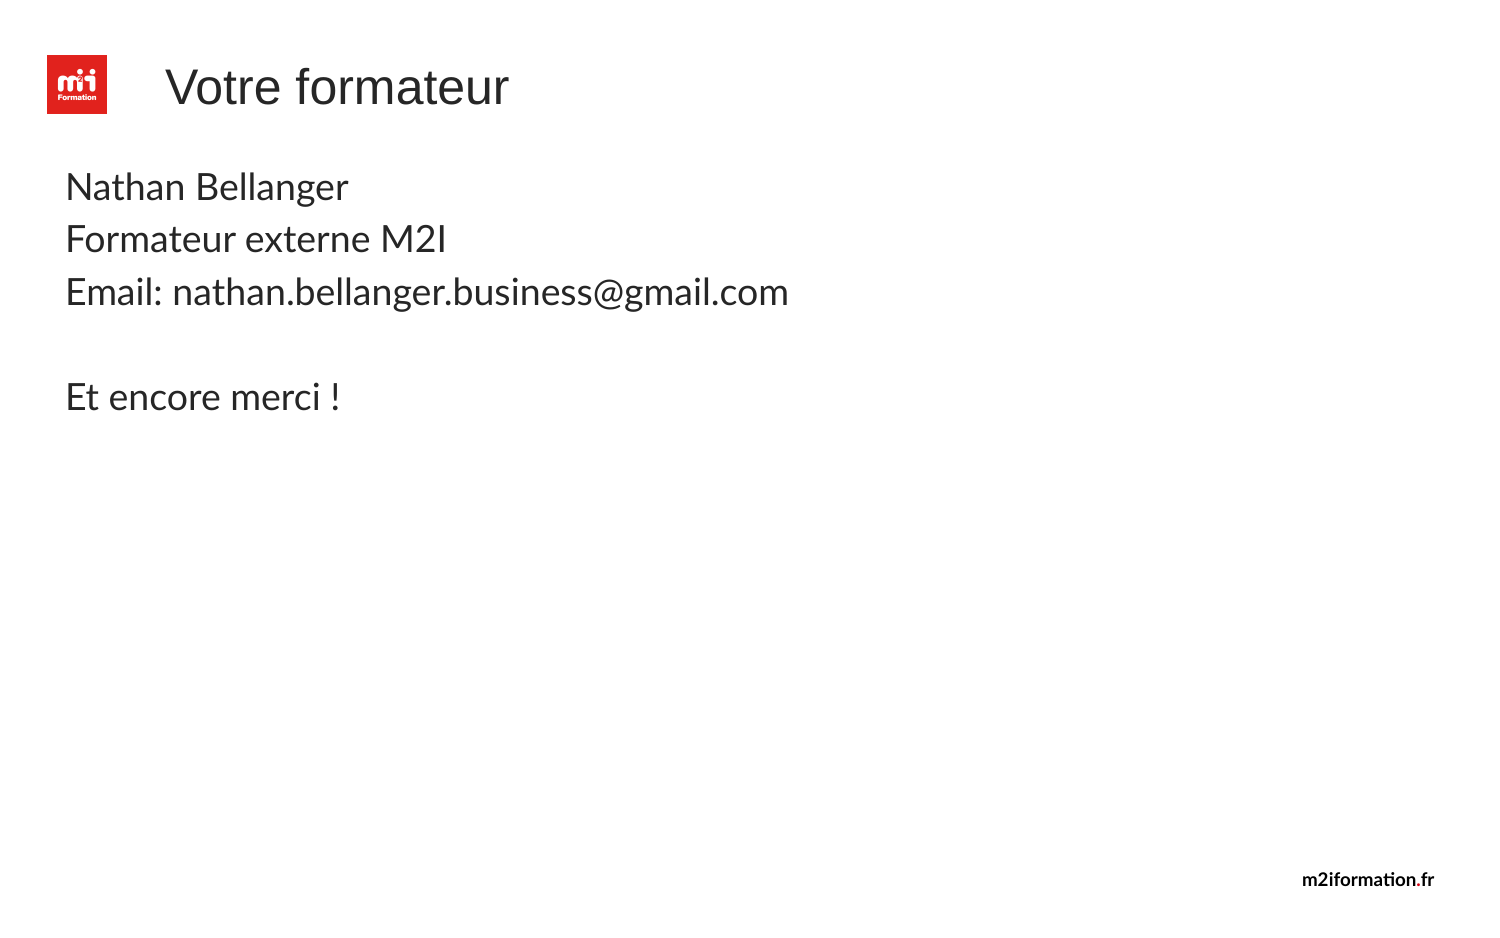

# Votre formateur
Nathan Bellanger
Formateur externe M2I
Email: nathan.bellanger.business@gmail.com

Et encore merci !